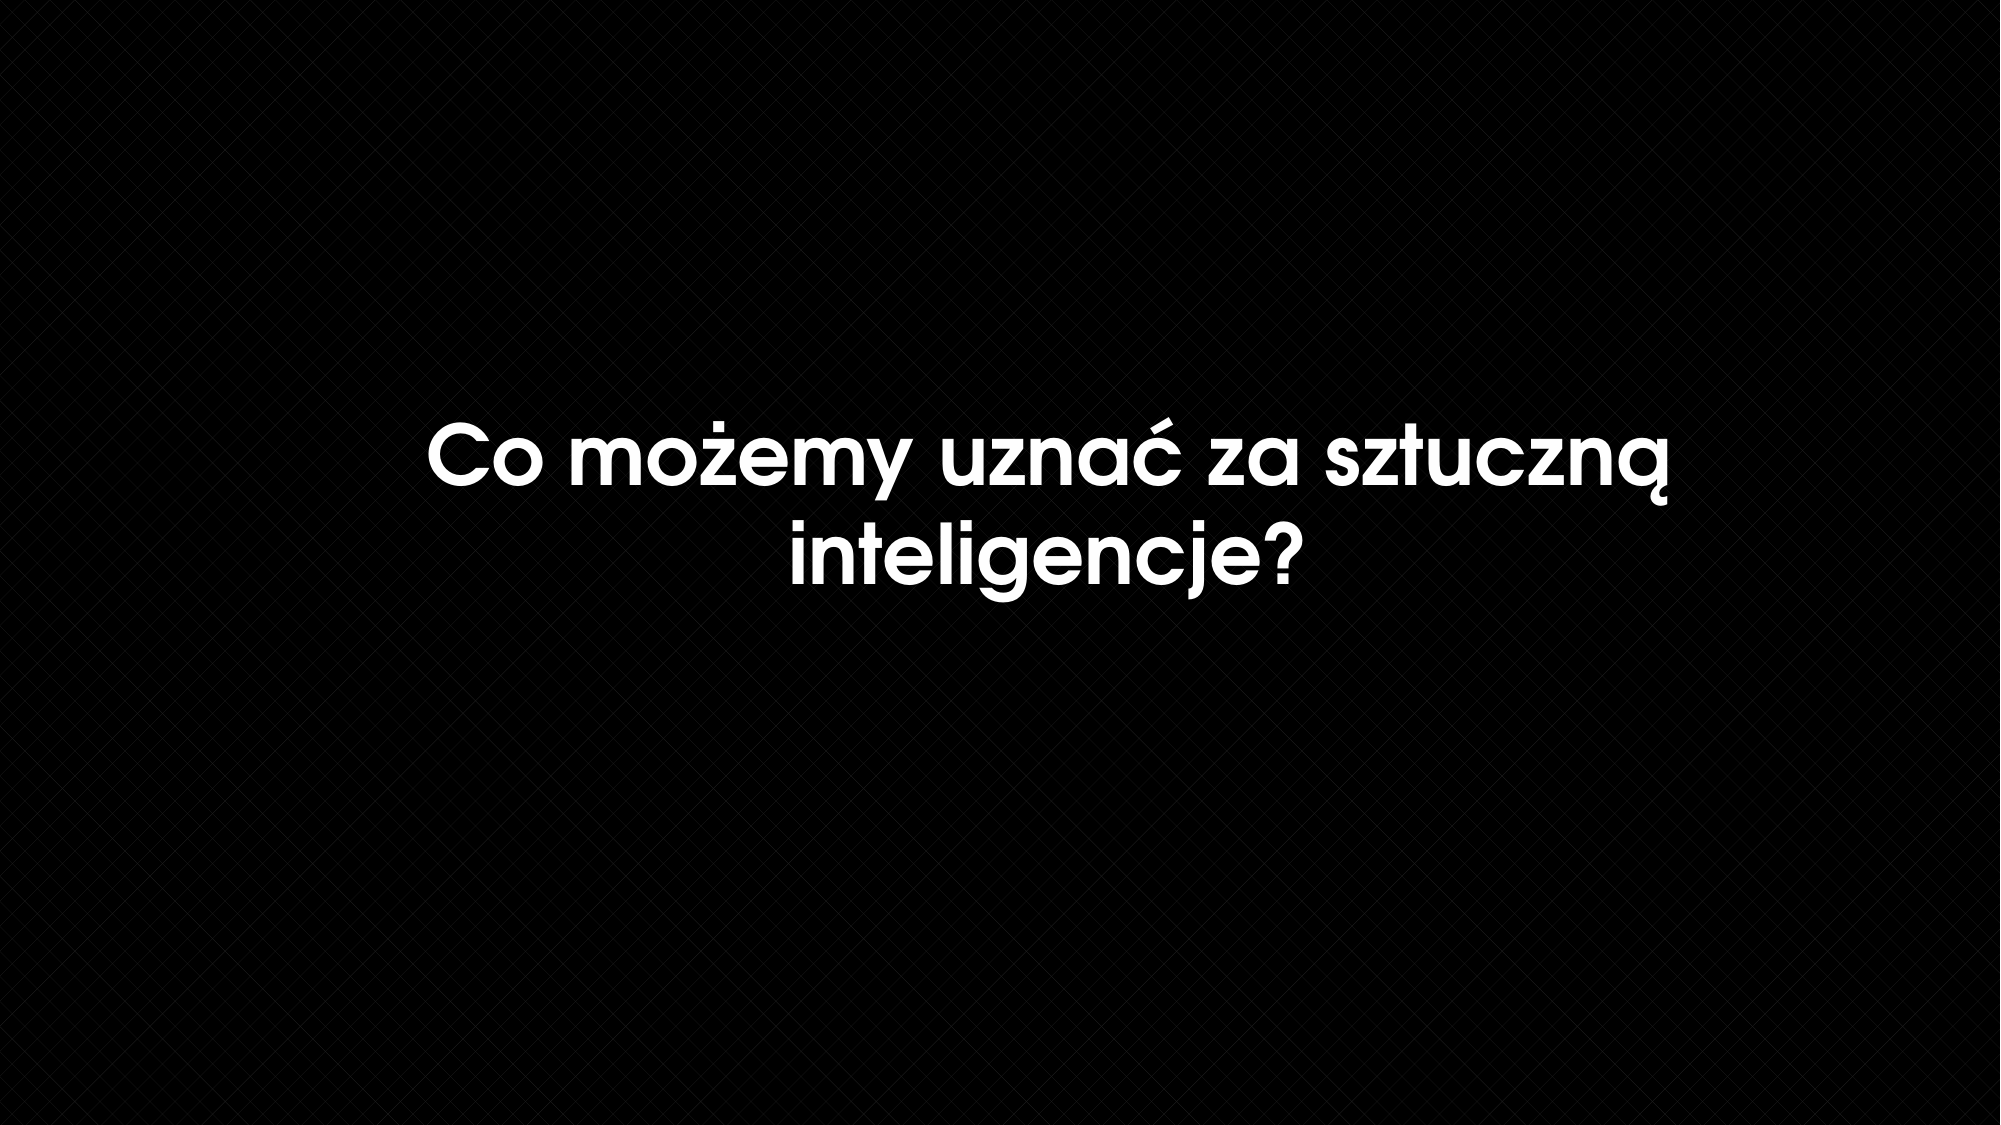

# Co możemy uznać za sztuczną inteligencje?